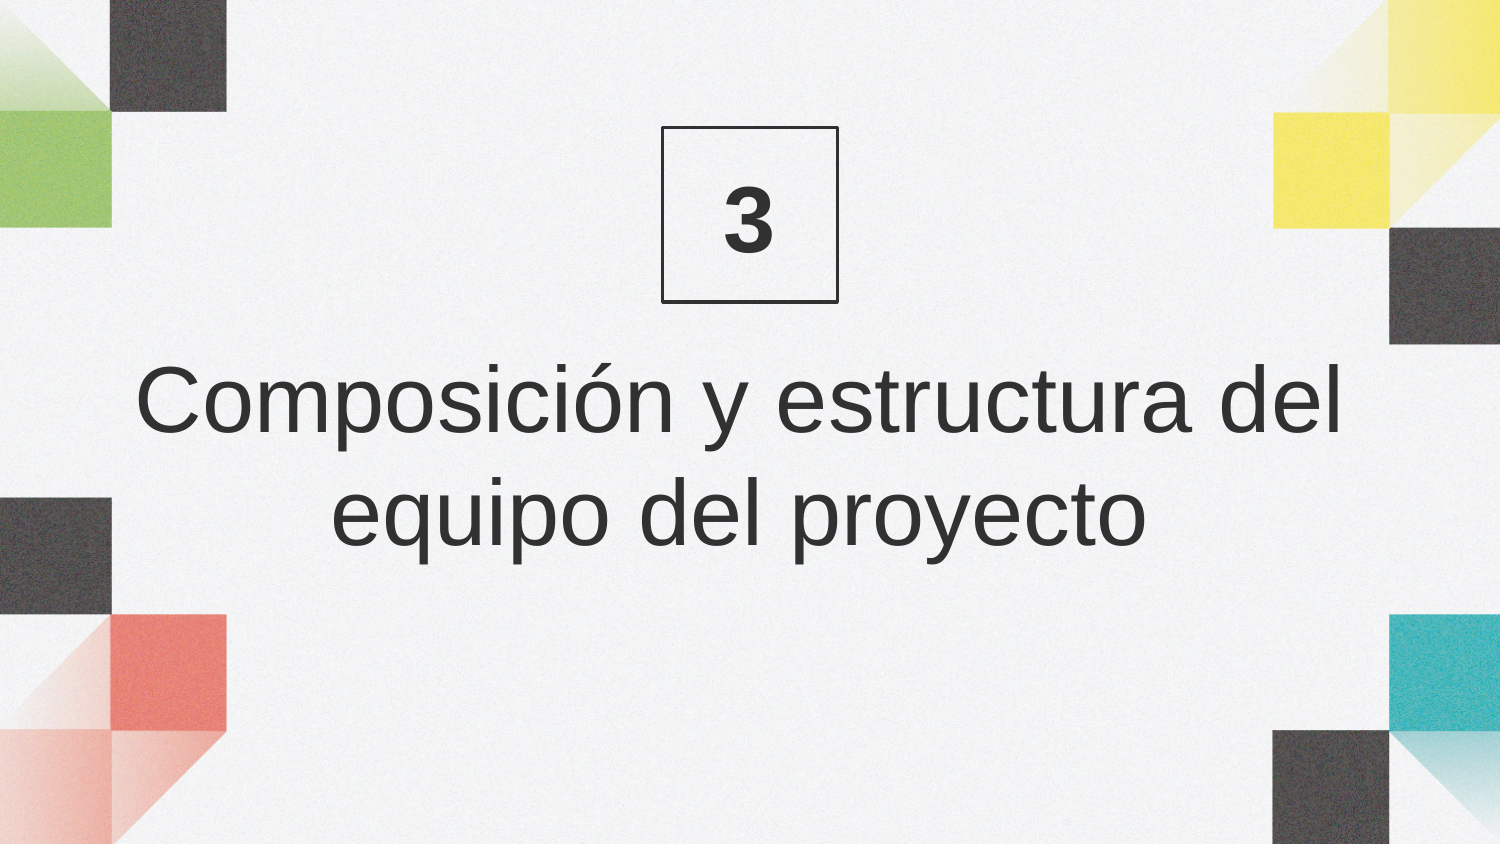

3
# Composición y estructura del equipo del proyecto